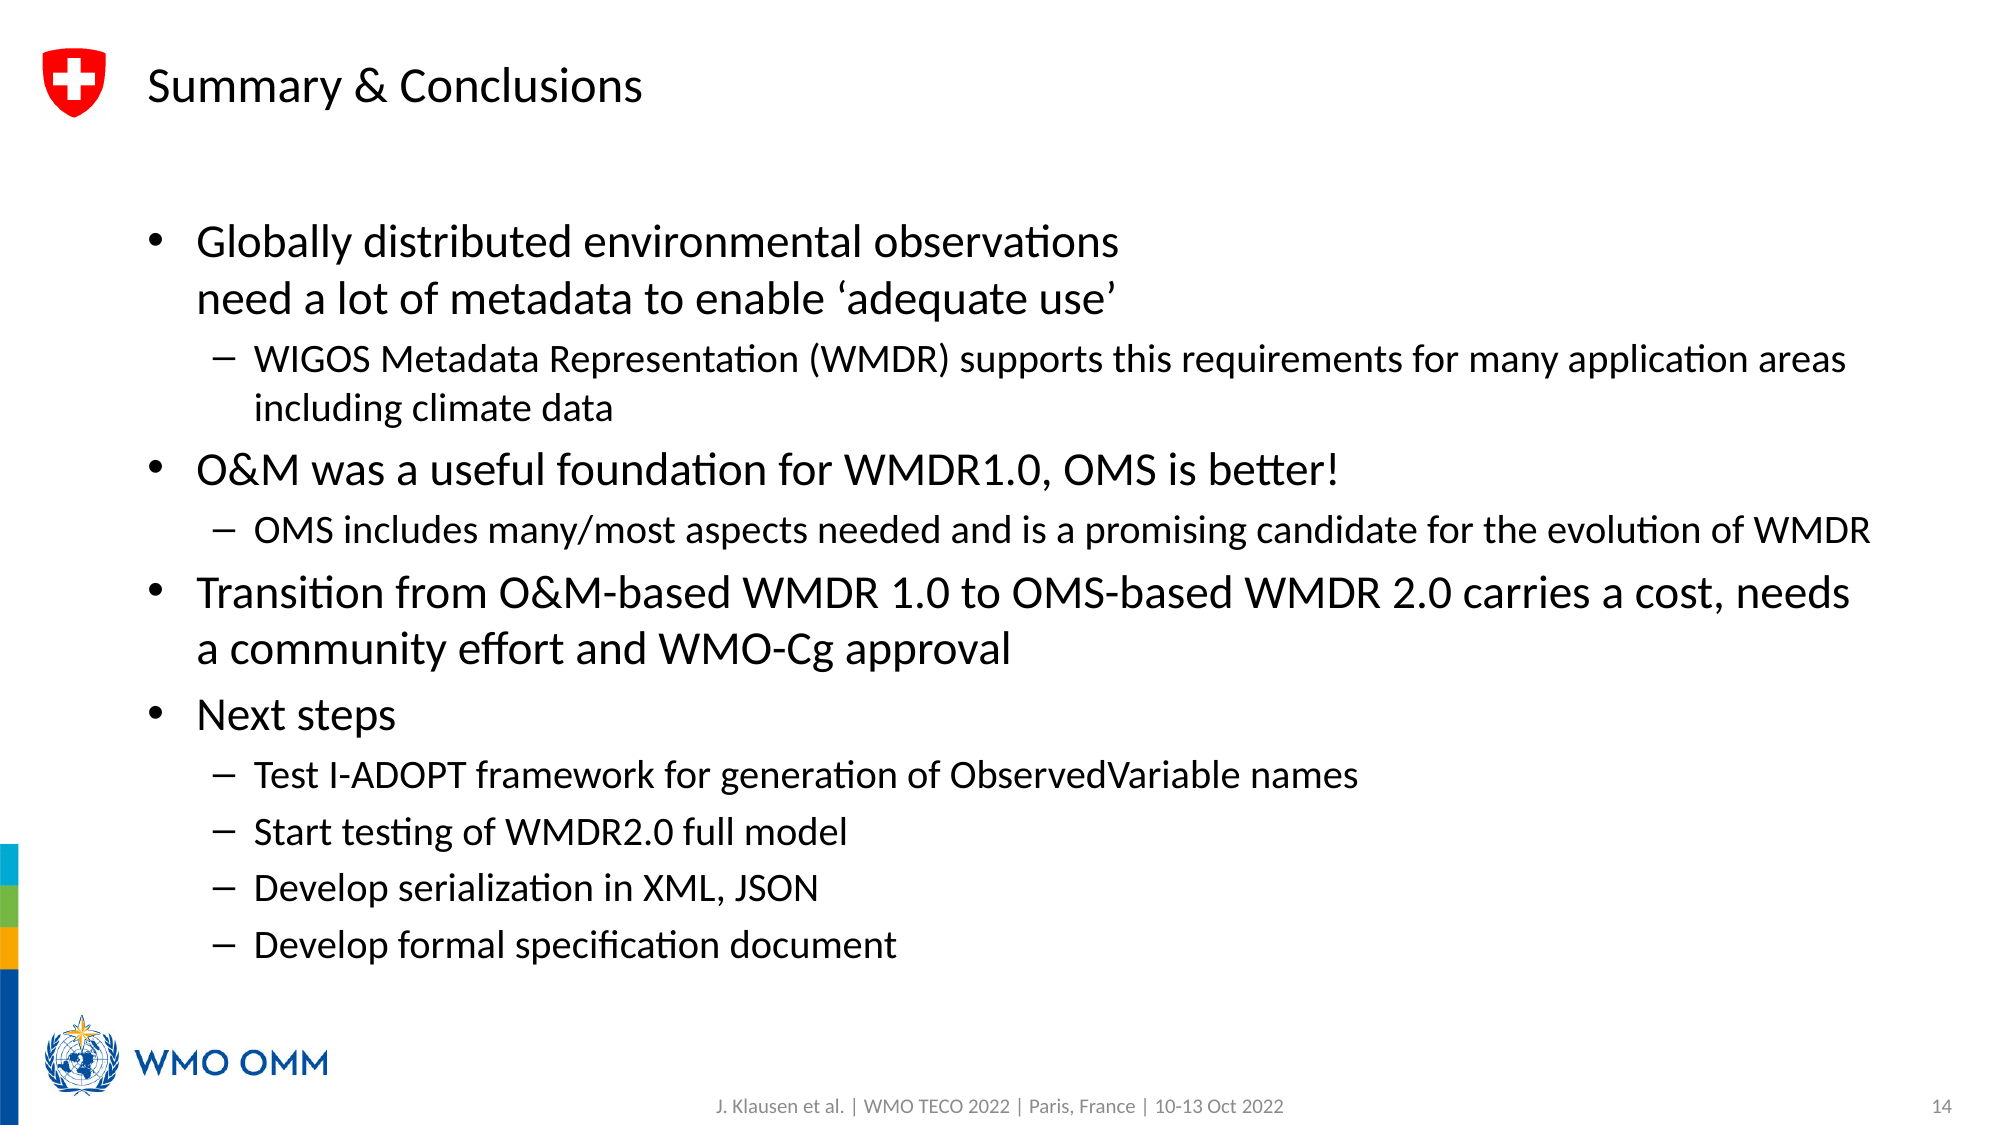

# Summary & Conclusions
Globally distributed environmental observations
need a lot of metadata to enable ‘adequate use’
WIGOS Metadata Representation (WMDR) supports this requirements for many application areas including climate data
O&M was a useful foundation for WMDR1.0, OMS is better!
OMS includes many/most aspects needed and is a promising candidate for the evolution of WMDR
Transition from O&M-based WMDR 1.0 to OMS-based WMDR 2.0 carries a cost, needs a community effort and WMO-Cg approval
Next steps
Test I-ADOPT framework for generation of ObservedVariable names
Start testing of WMDR2.0 full model
Develop serialization in XML, JSON
Develop formal specification document
14
J. Klausen et al. | WMO TECO 2022 | Paris, France | 10-13 Oct 2022